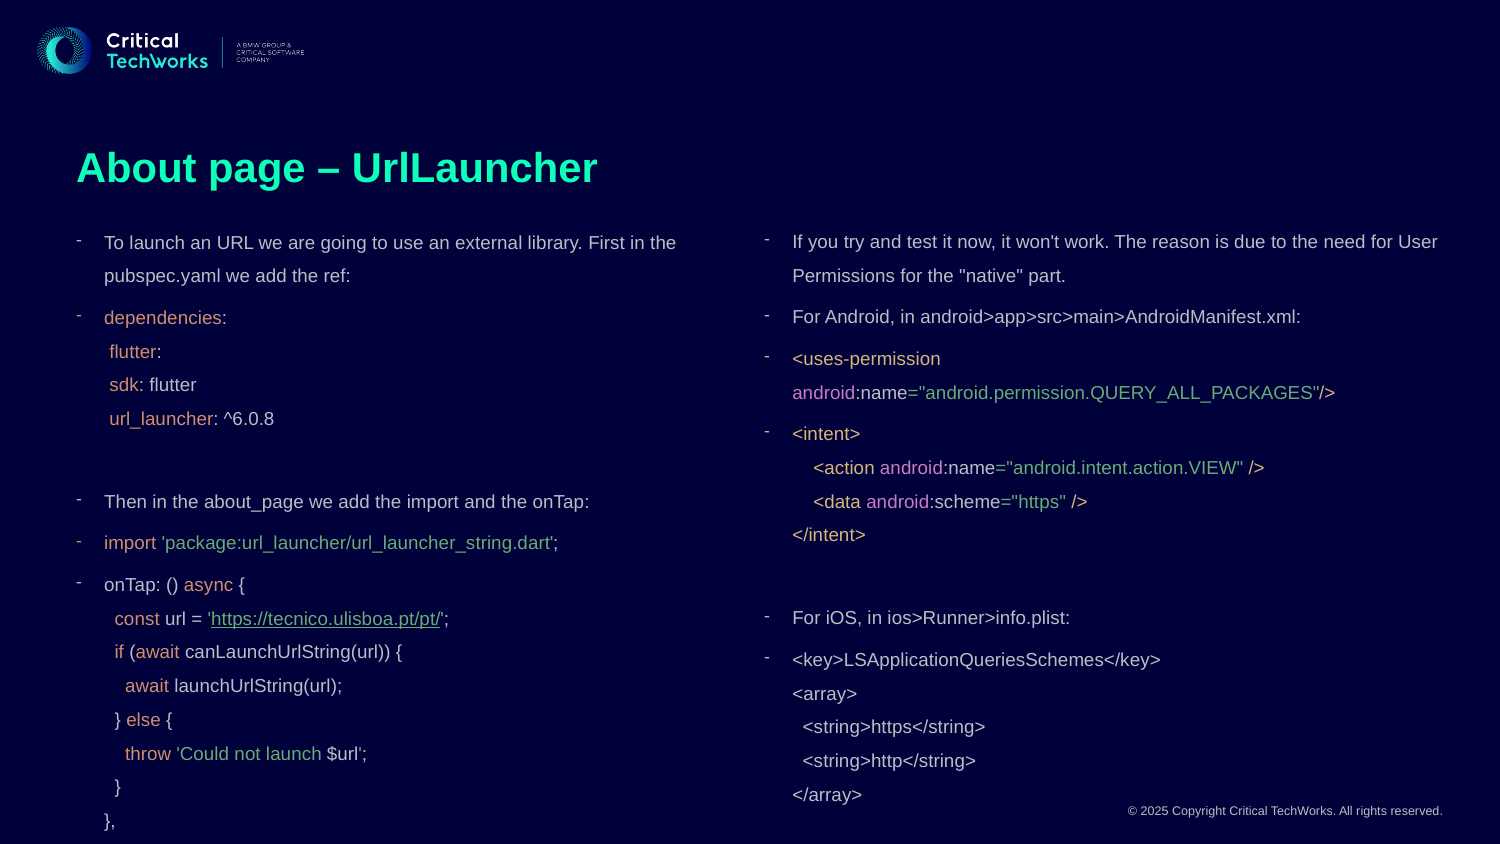

About page – UrlLauncher
If you try and test it now, it won't work. The reason is due to the need for User Permissions for the "native" part.
For Android, in android>app>src>main>AndroidManifest.xml:
<uses-permission android:name="android.permission.QUERY_ALL_PACKAGES"/>
<intent>
    <action android:name="android.intent.action.VIEW" />
    <data android:scheme="https" />
</intent>

For iOS, in ios>Runner>info.plist:
<key>LSApplicationQueriesSchemes</key>
<array>
  <string>https</string>
  <string>http</string>
</array>

To launch an URL we are going to use an external library. First in the pubspec.yaml we add the ref:
dependencies:
 flutter:
 sdk: flutter
 url_launcher: ^6.0.8

Then in the about_page we add the import and the onTap:
import 'package:url_launcher/url_launcher_string.dart';
onTap: () async {
  const url = 'https://tecnico.ulisboa.pt/pt/';
  if (await canLaunchUrlString(url)) {
    await launchUrlString(url);
  } else {
    throw 'Could not launch $url';
  }
},